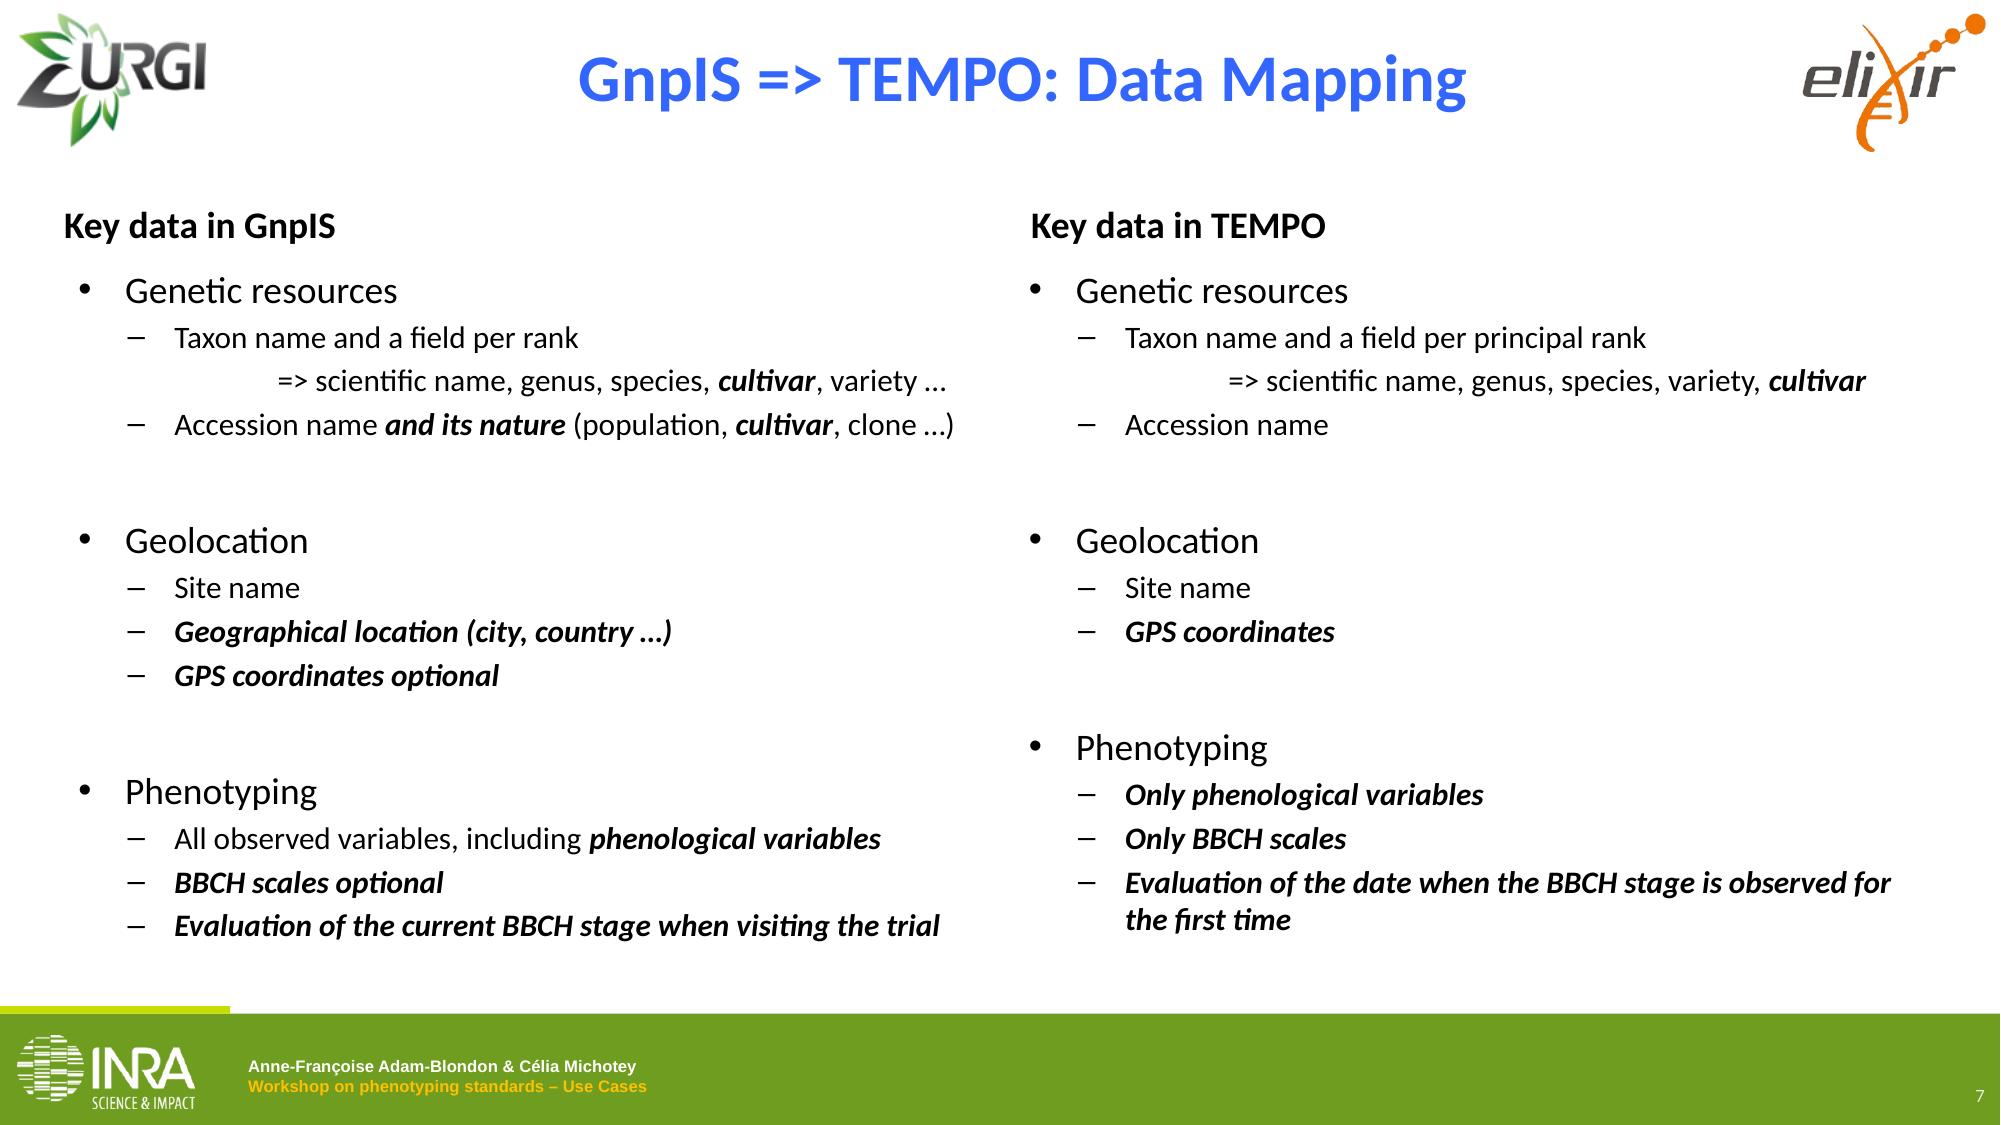

# GnpIS => TEMPO: Data Mapping
Key data in GnpIS
Key data in TEMPO
Genetic resources
Taxon name and a field per rank
	=> scientific name, genus, species, cultivar, variety …
Accession name and its nature (population, cultivar, clone …)

Geolocation
Site name
Geographical location (city, country …)
GPS coordinates optional

Phenotyping
All observed variables, including phenological variables
BBCH scales optional
Evaluation of the current BBCH stage when visiting the trial
Genetic resources
Taxon name and a field per principal rank
	=> scientific name, genus, species, variety, cultivar
Accession name

Geolocation
Site name
GPS coordinates

Phenotyping
Only phenological variables
Only BBCH scales
Evaluation of the date when the BBCH stage is observed for the first time
7